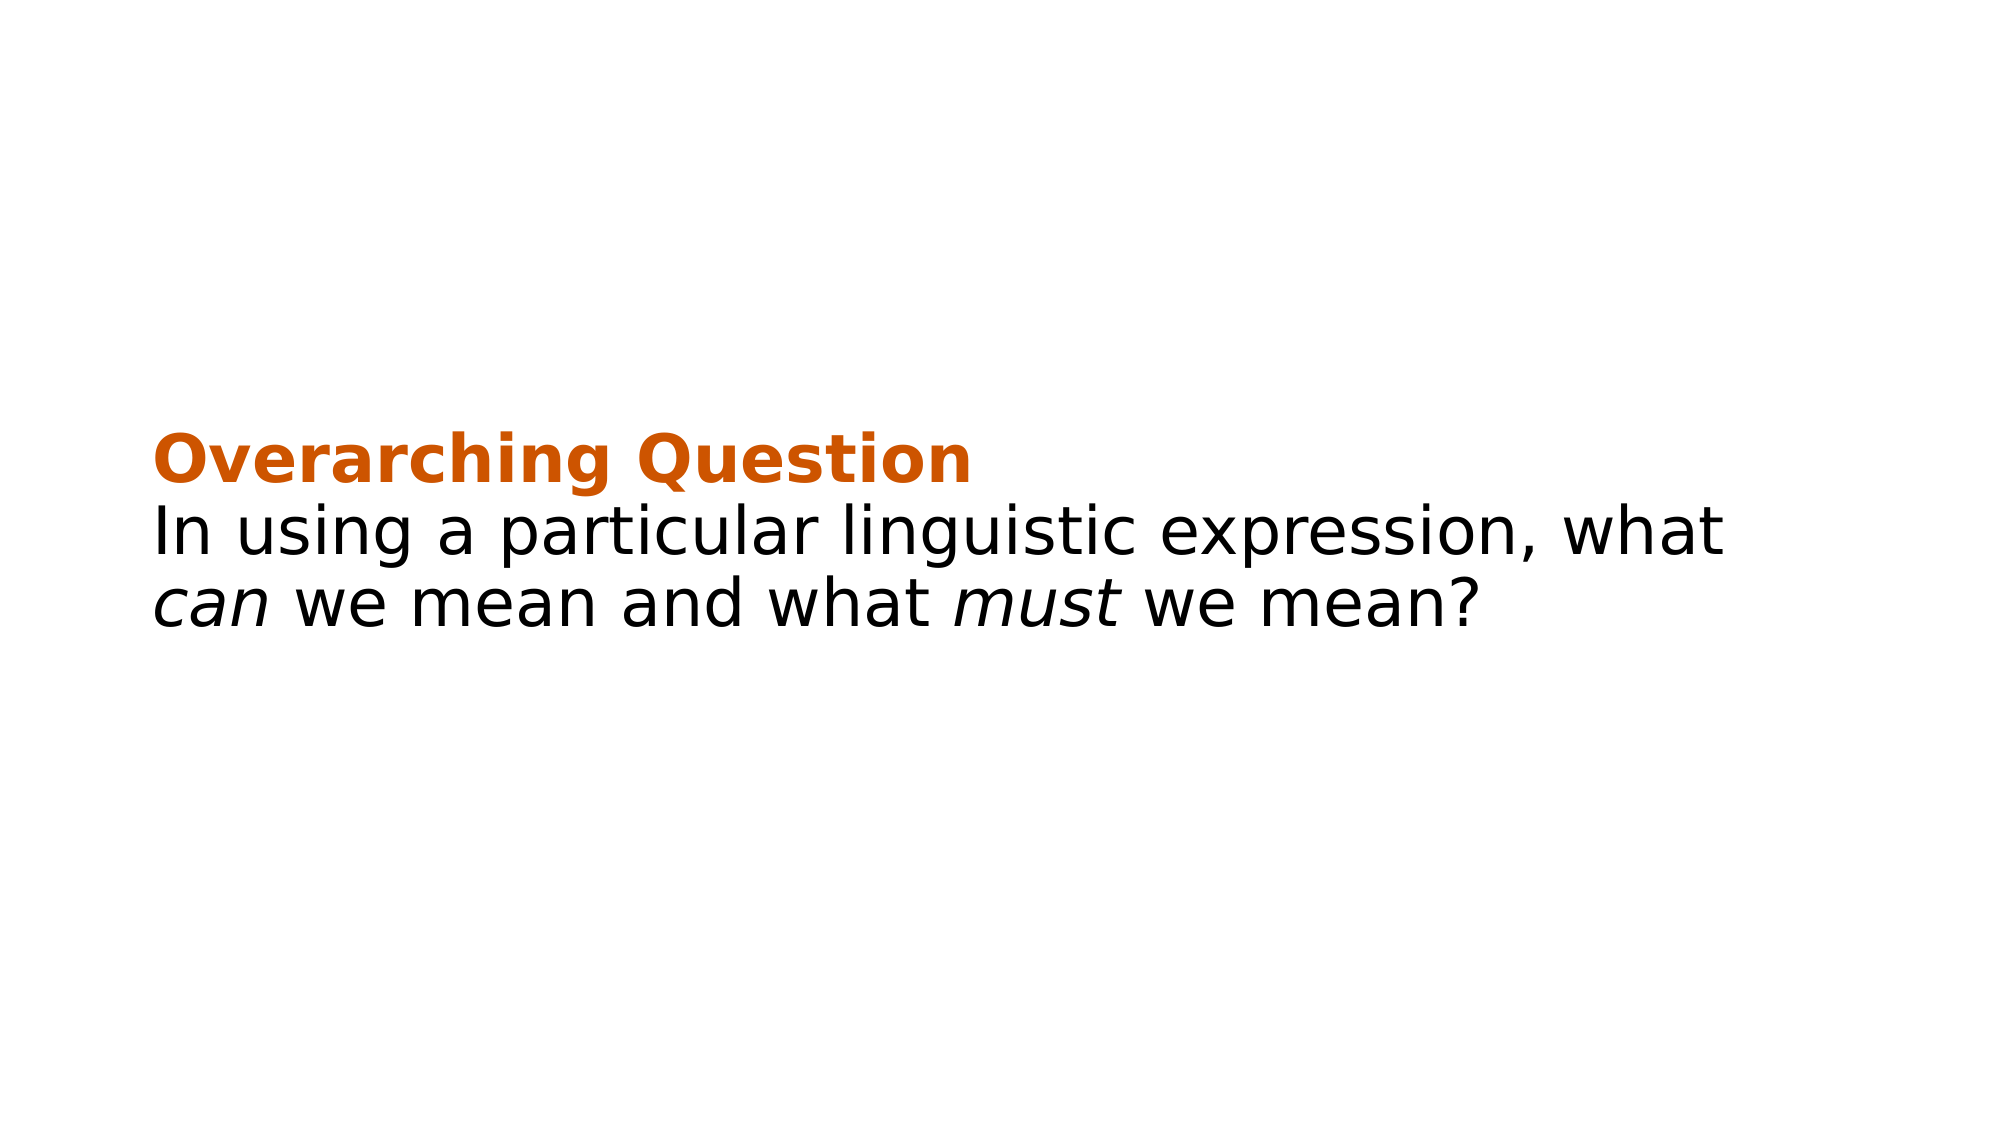

Overarching Question
In using a particular linguistic expression, what can we mean and what must we mean?